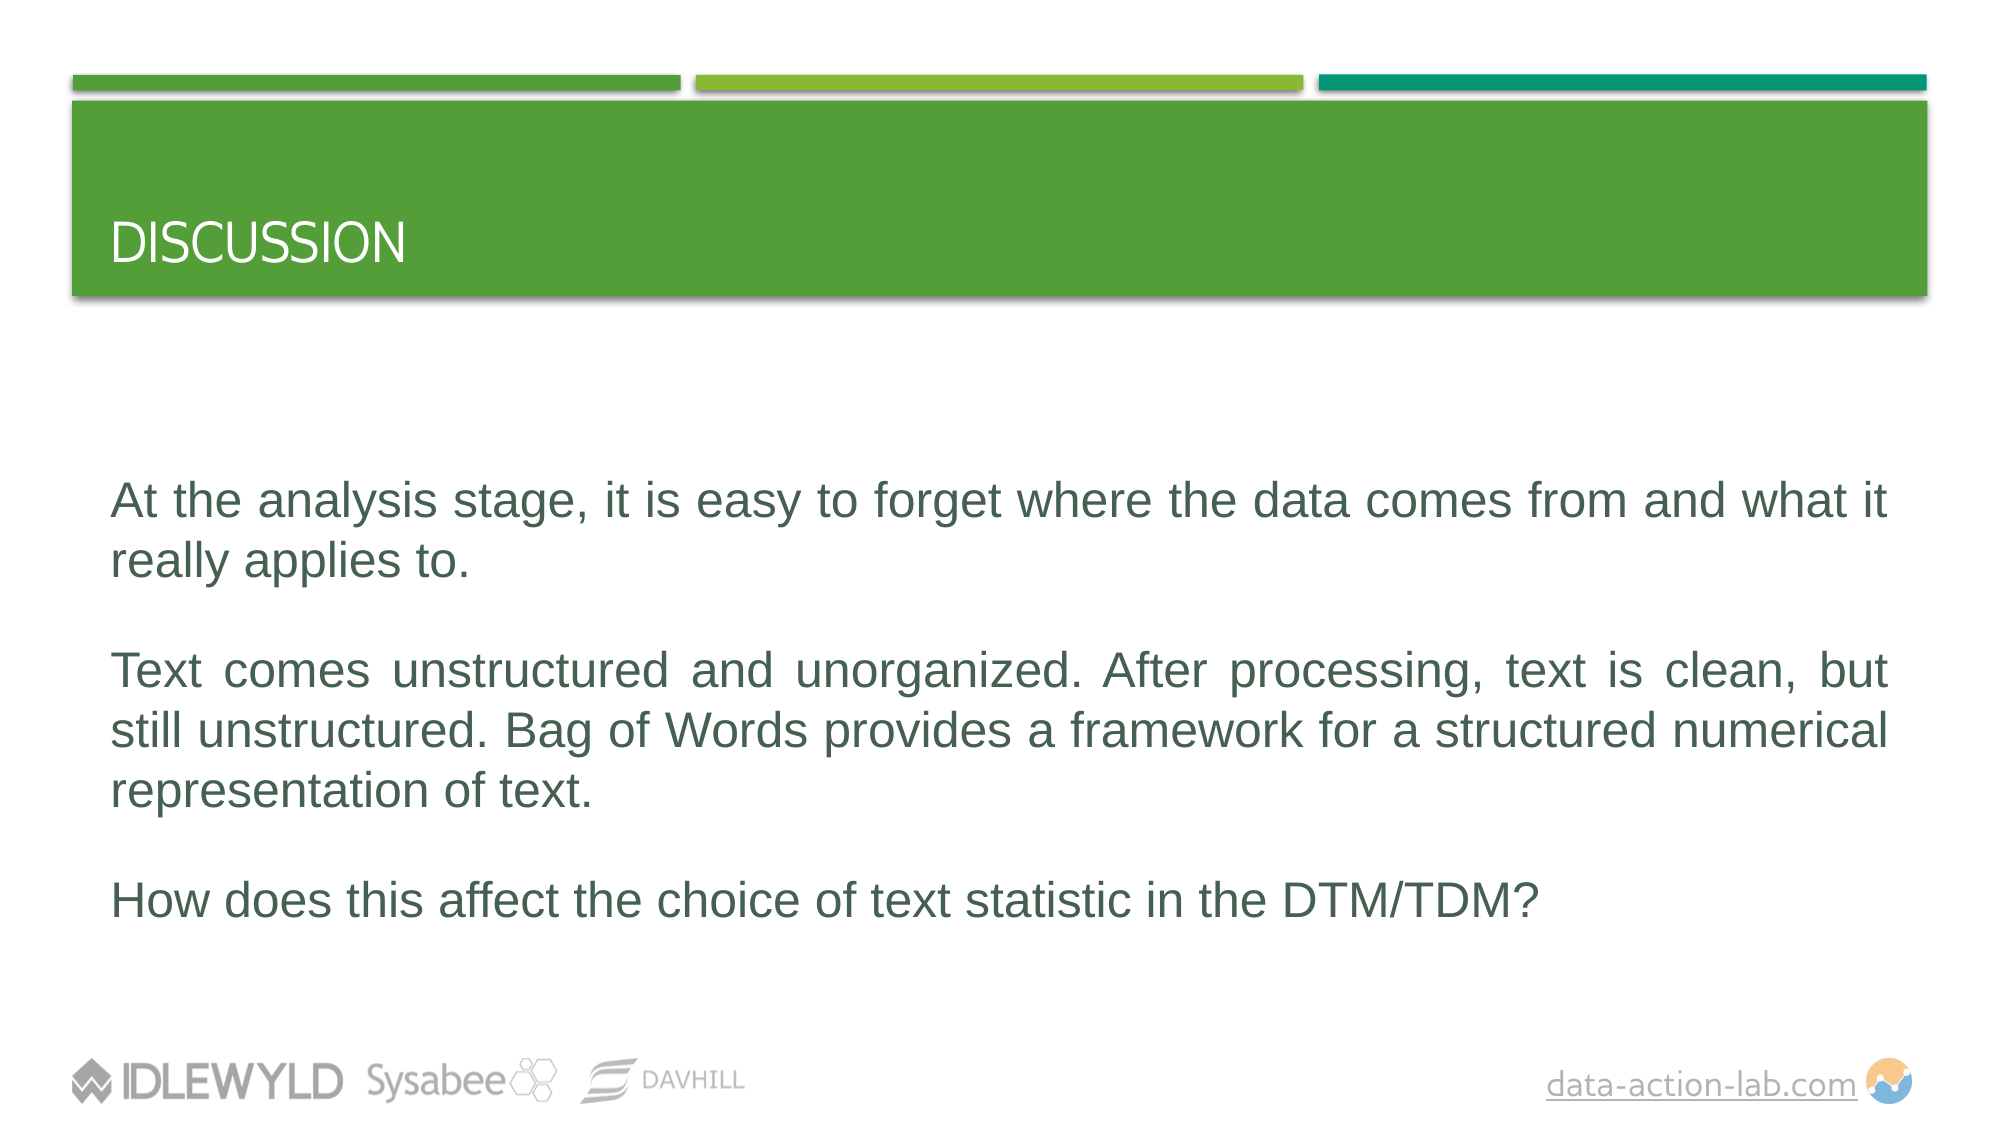

# DISCUSSION
At the analysis stage, it is easy to forget where the data comes from and what it really applies to.

Text comes unstructured and unorganized. After processing, text is clean, but still unstructured. Bag of Words provides a framework for a structured numerical representation of text.

How does this affect the choice of text statistic in the DTM/TDM?